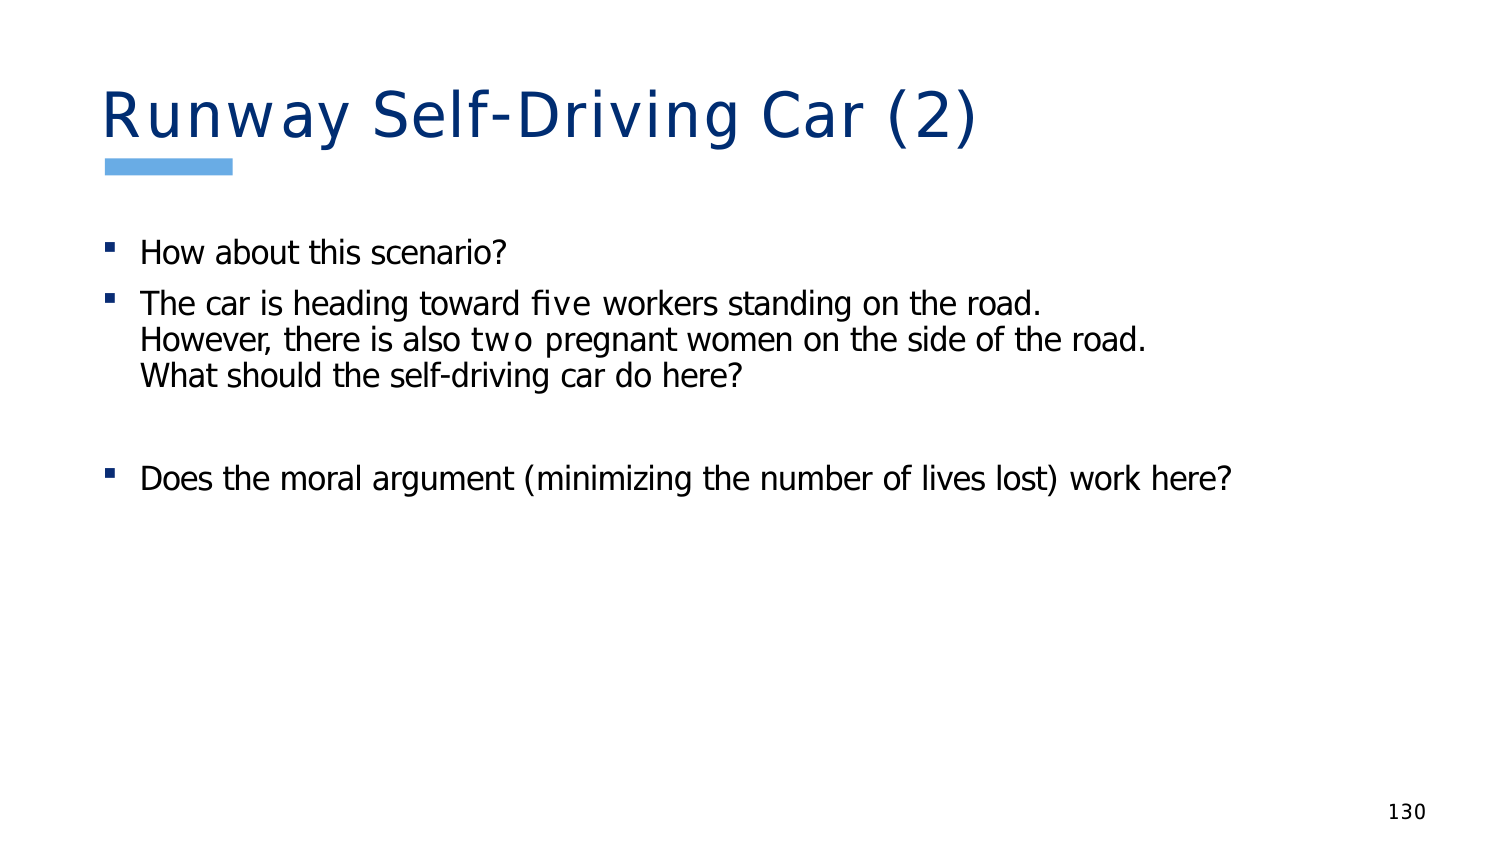

# Runway Self-Driving Car (2)
How about this scenario?
The car is heading toward five workers standing on the road.
However, there is also two pregnant women on the side of the road.
What should the self-driving car do here?

Does the moral argument (minimizing the number of lives lost) work here?